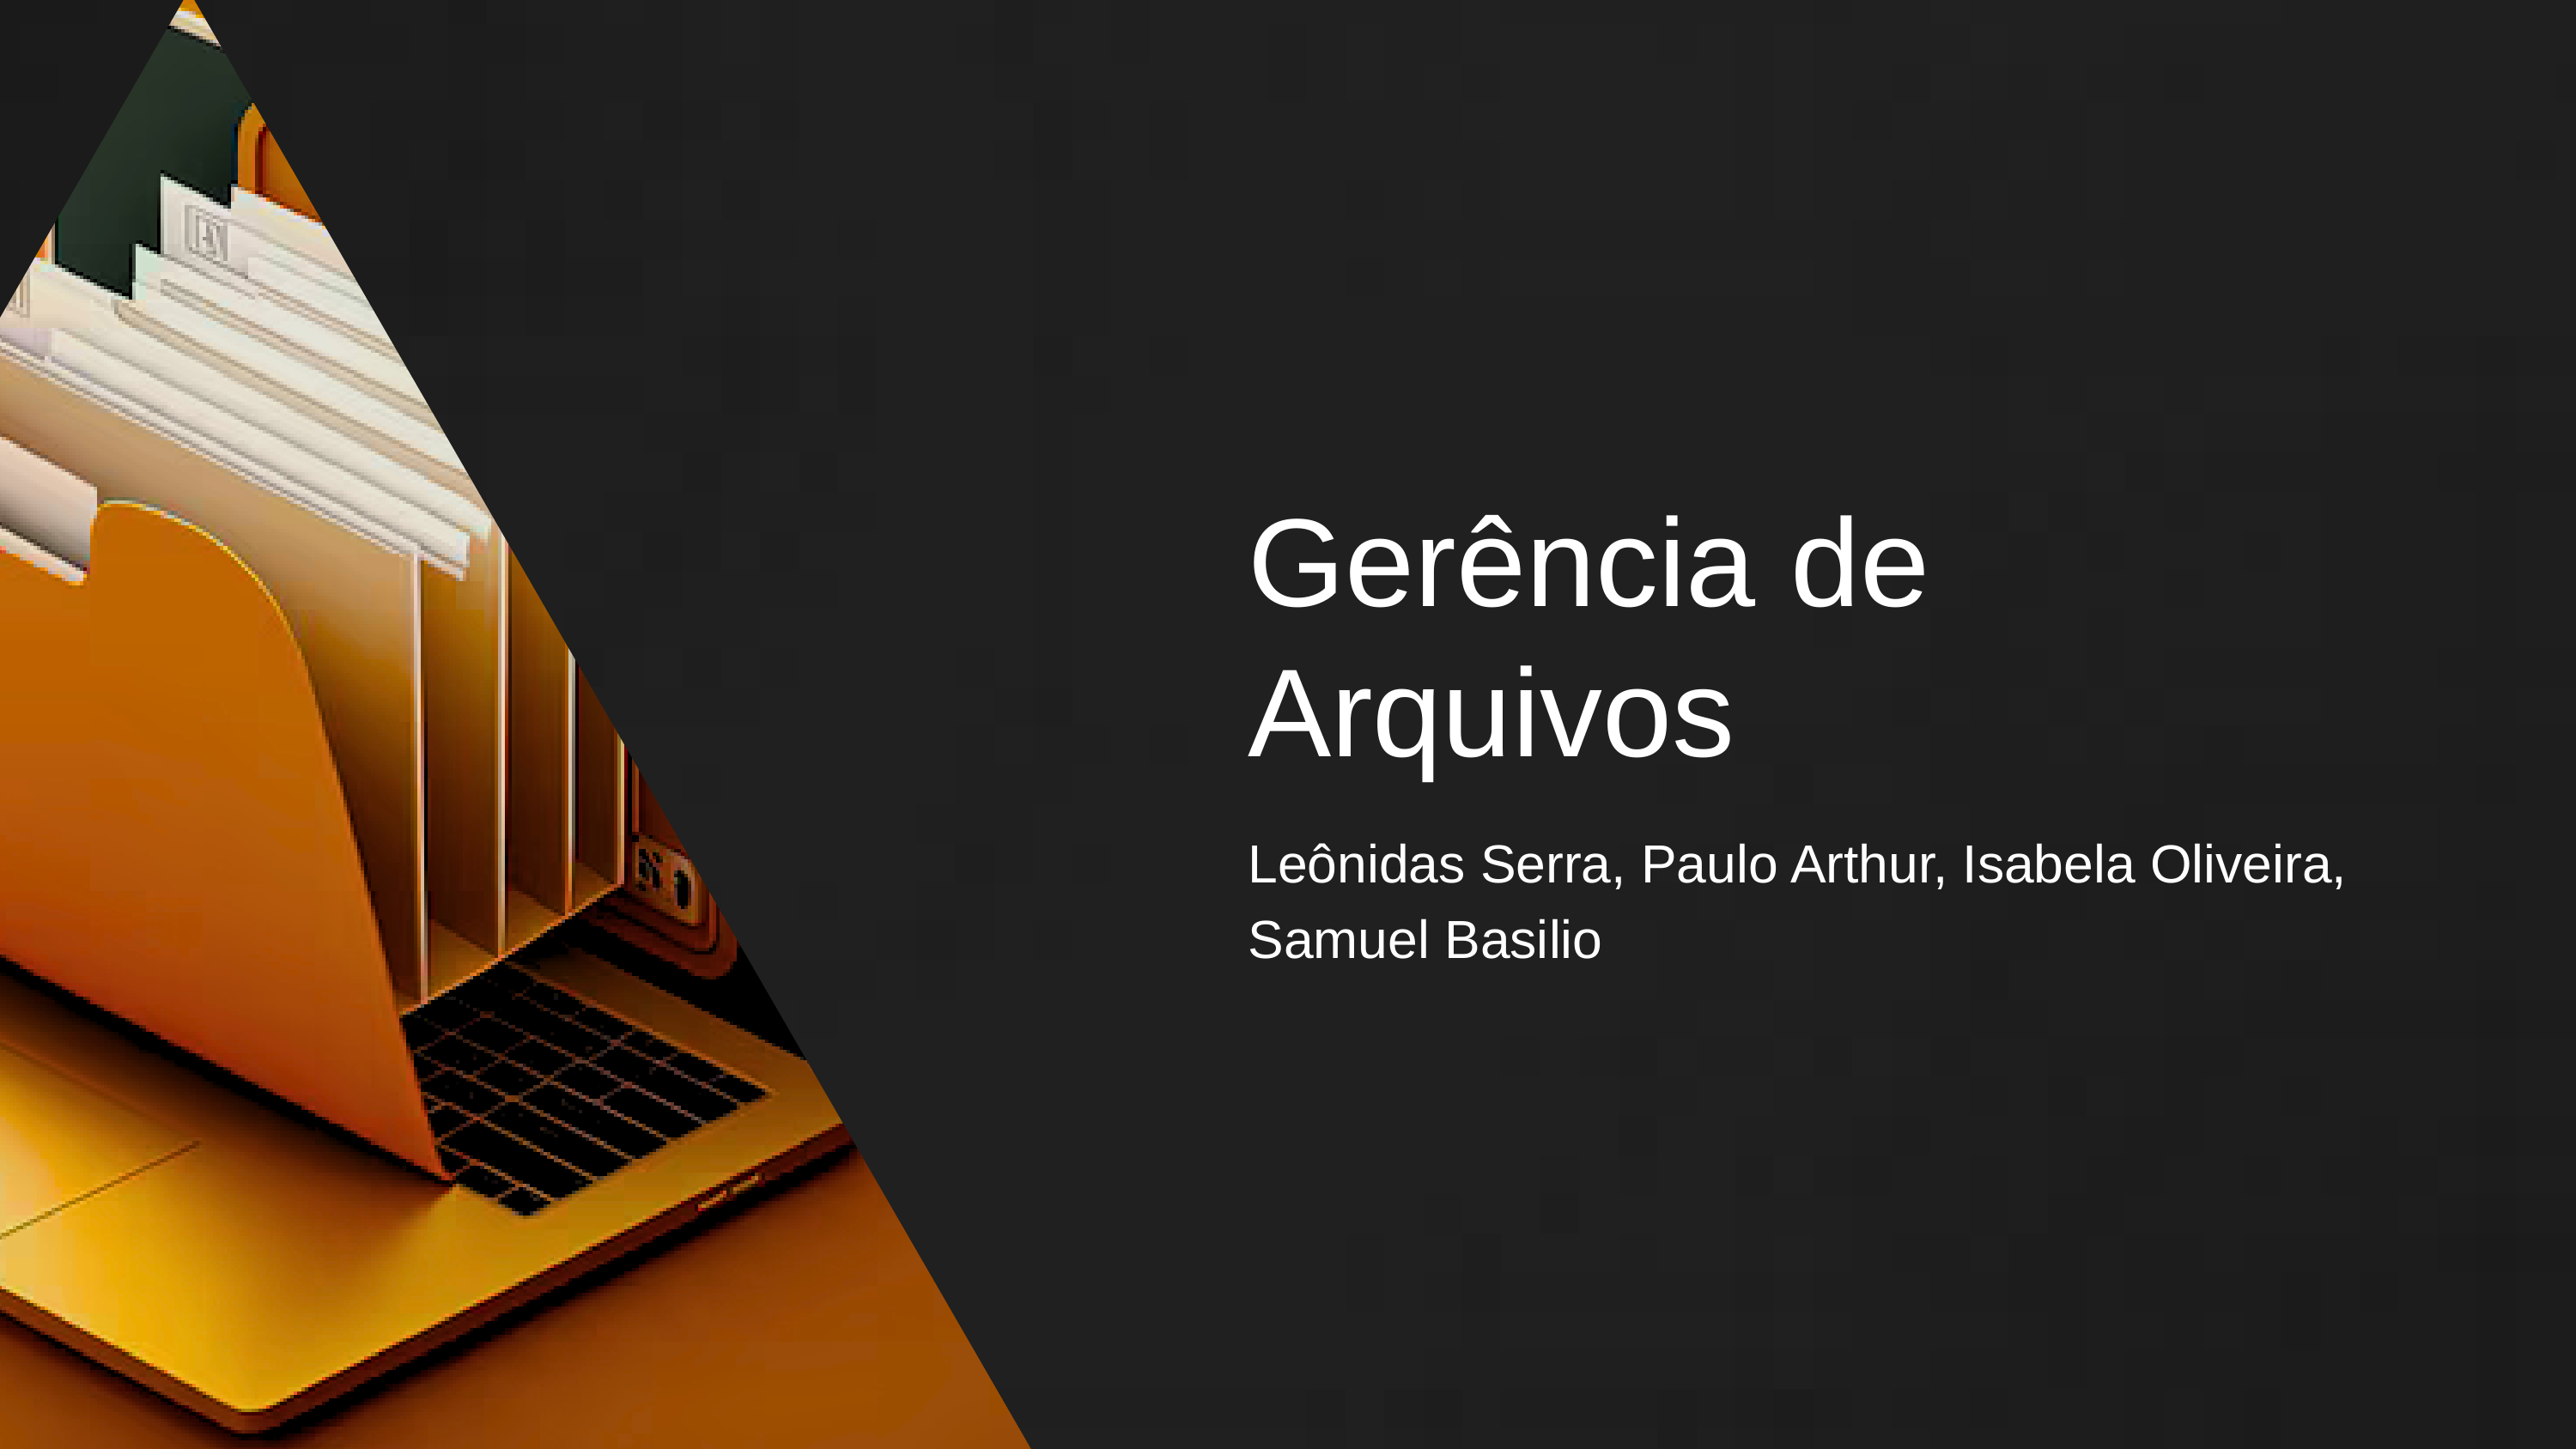

Gerência de Arquivos
Leônidas Serra, Paulo Arthur, Isabela Oliveira, Samuel Basilio